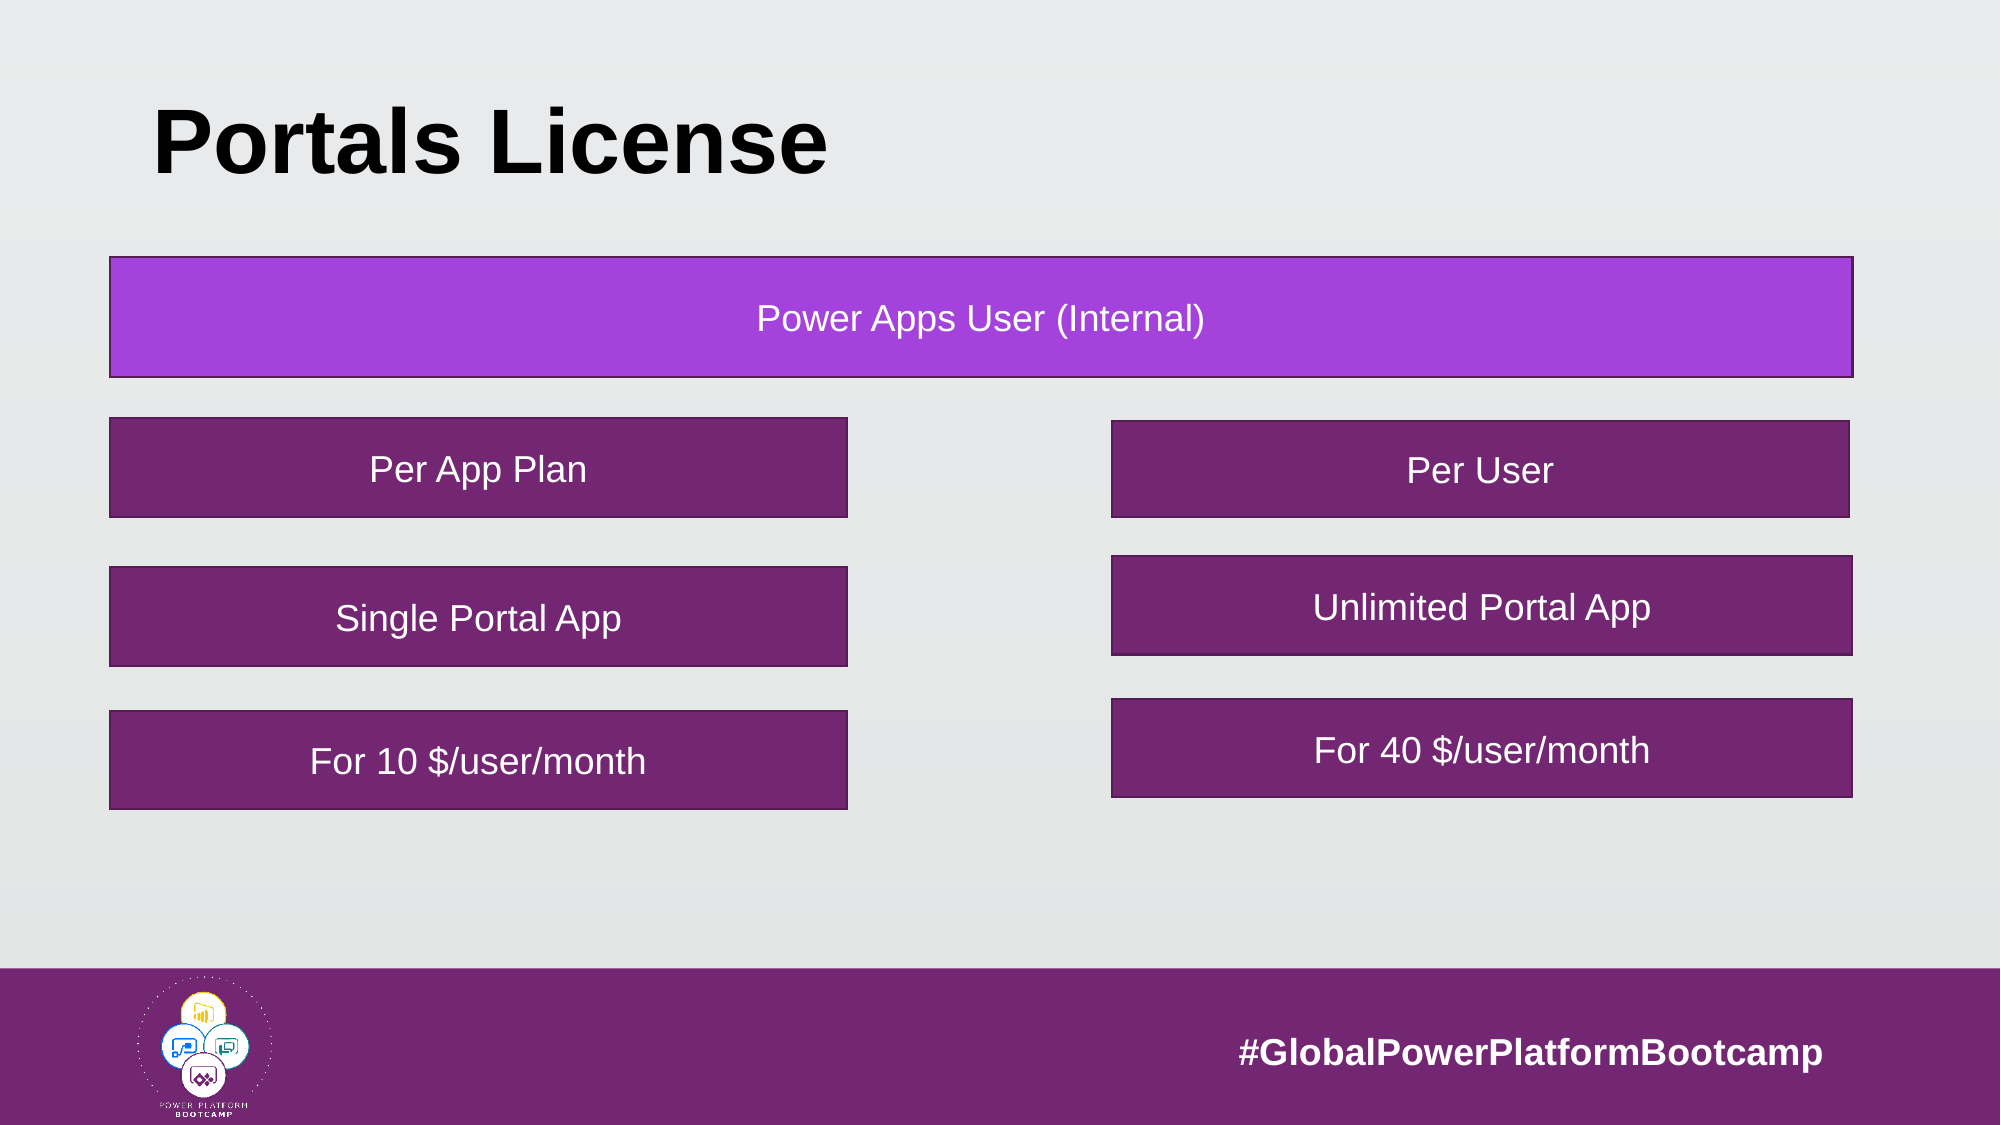

# Portals License

Power Apps User (Internal)

Per App Plan
Per User
Unlimited Portal App
Single Portal App
For 40 $/user/month
For 10 $/user/month